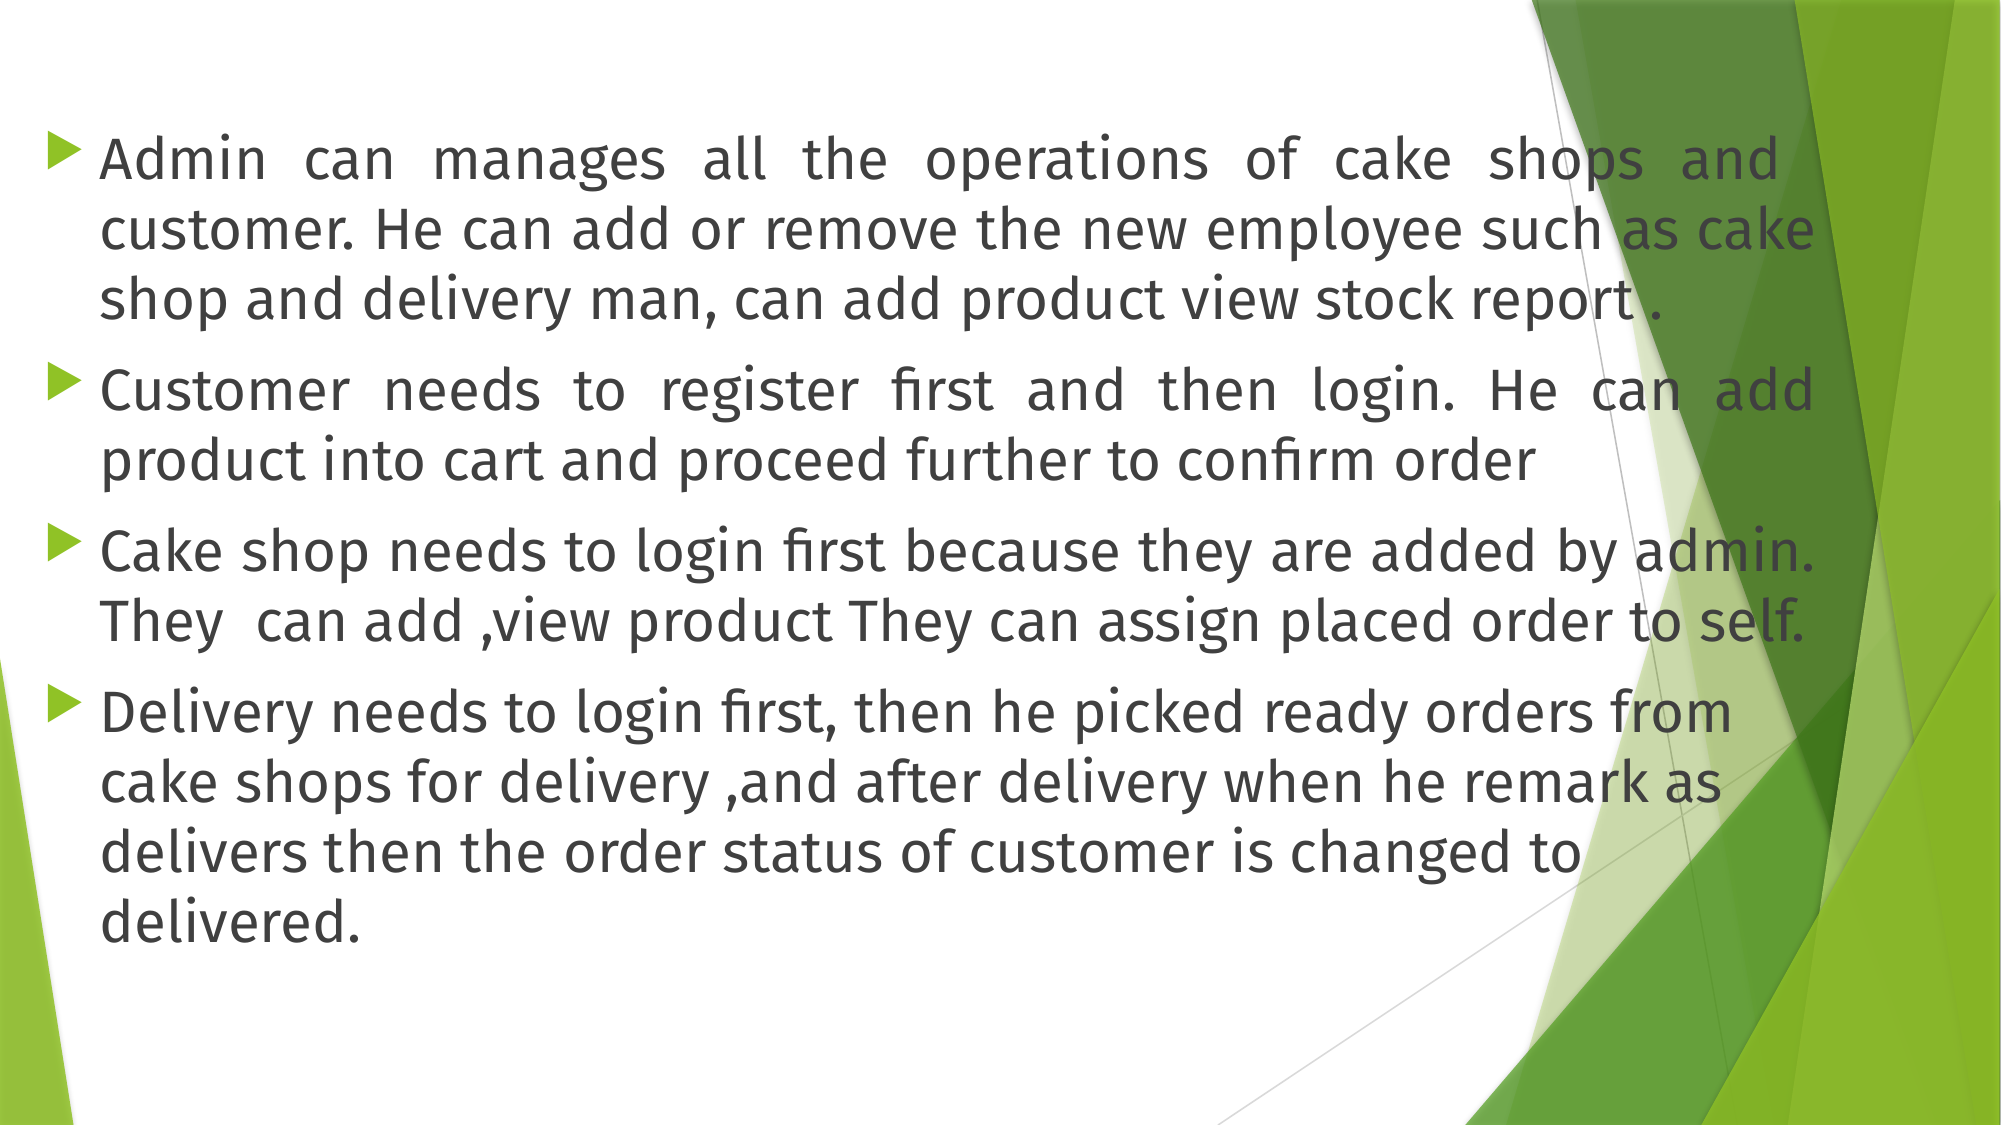

Admin can manages all the operations of cake shops and  customer. He can add or remove the new employee such as cake shop and delivery man, can add product view stock report .
Customer needs to register first and then login. He can add product into cart and proceed further to confirm order
Cake shop needs to login first because they are added by admin. They  can add ,view product They can assign placed order to self.
Delivery needs to login first, then he picked ready orders from cake shops for delivery ,and after delivery when he remark as delivers then the order status of customer is changed to delivered.